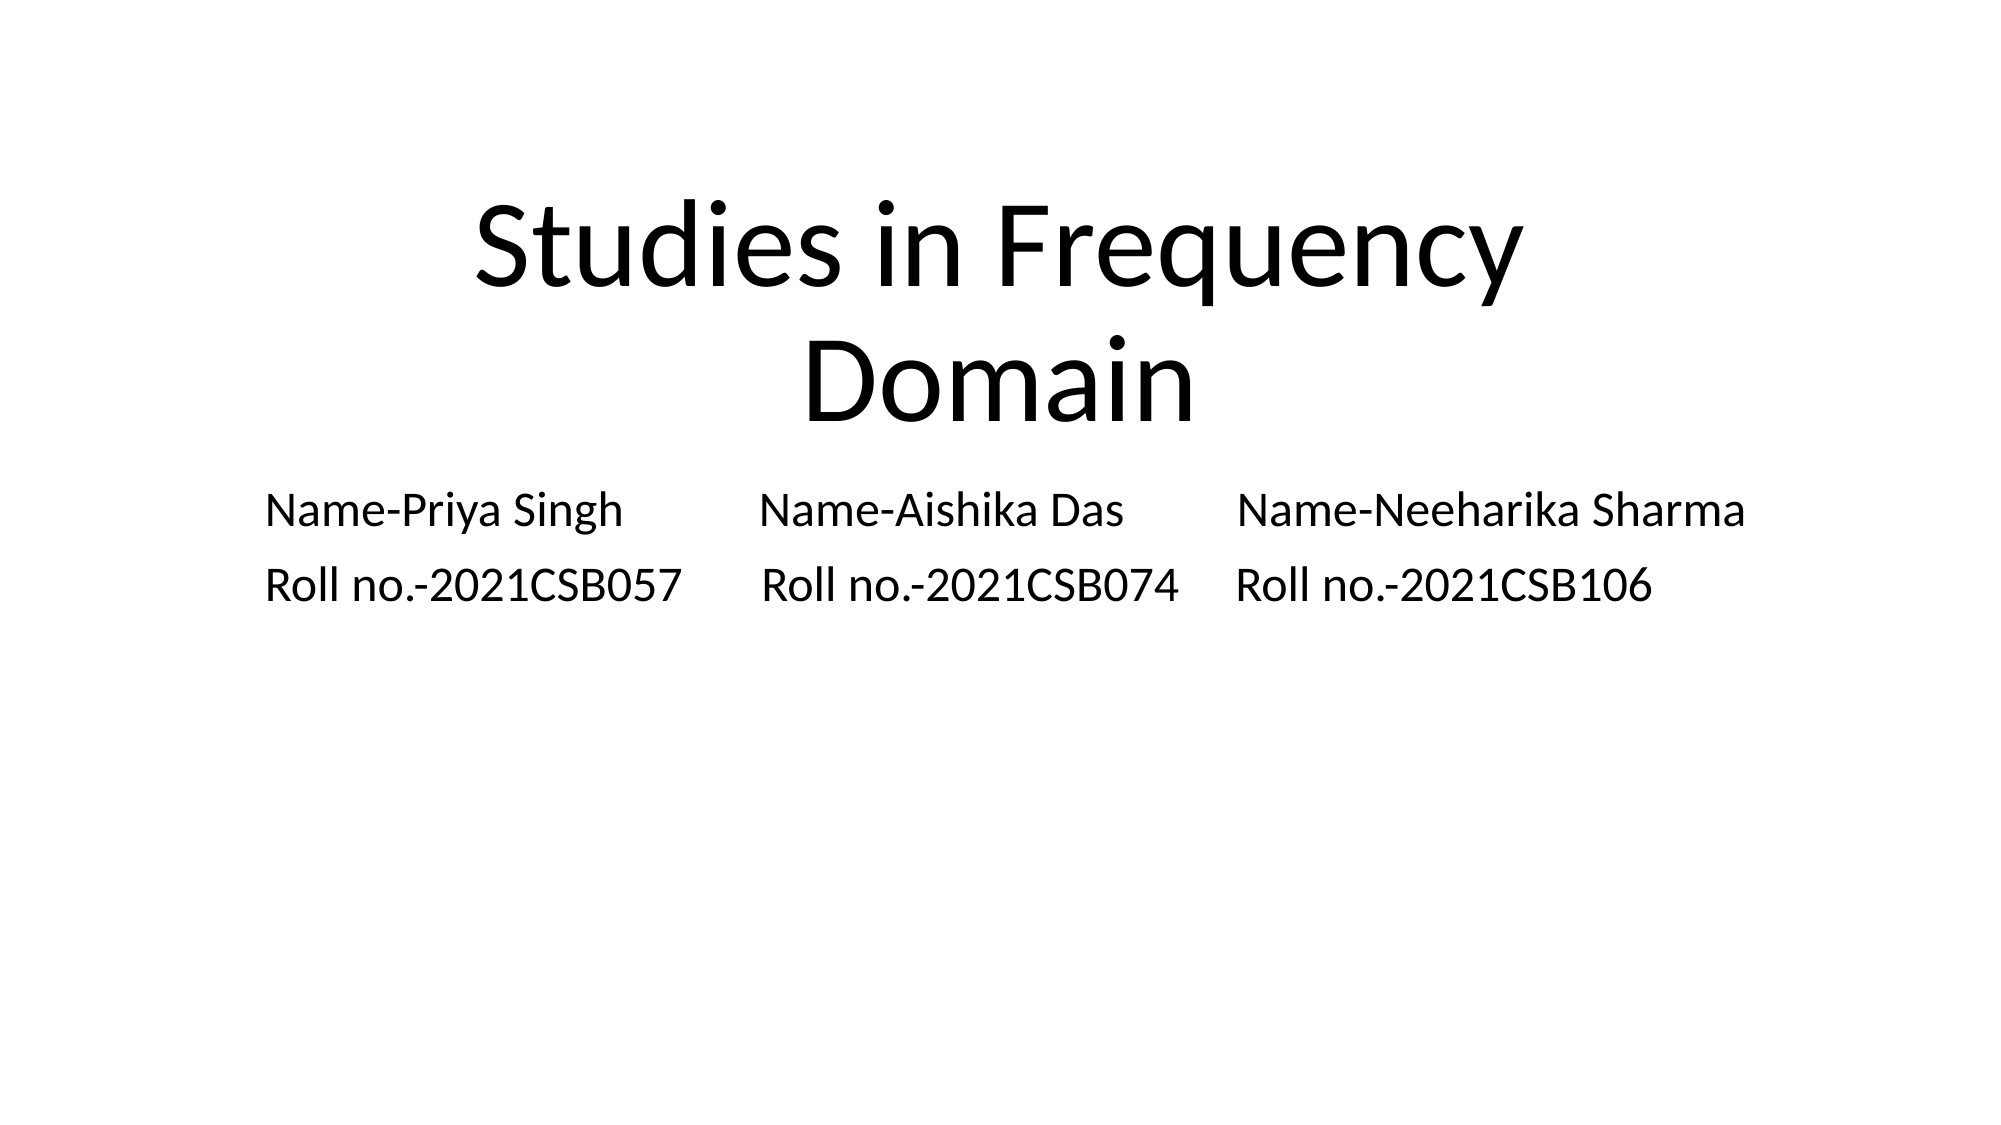

# Studies in Frequency Domain
Name-Priya Singh            Name-Aishika Das          Name-Neeharika Sharma
Roll no.-2021CSB057       Roll no.-2021CSB074     Roll no.-2021CSB106